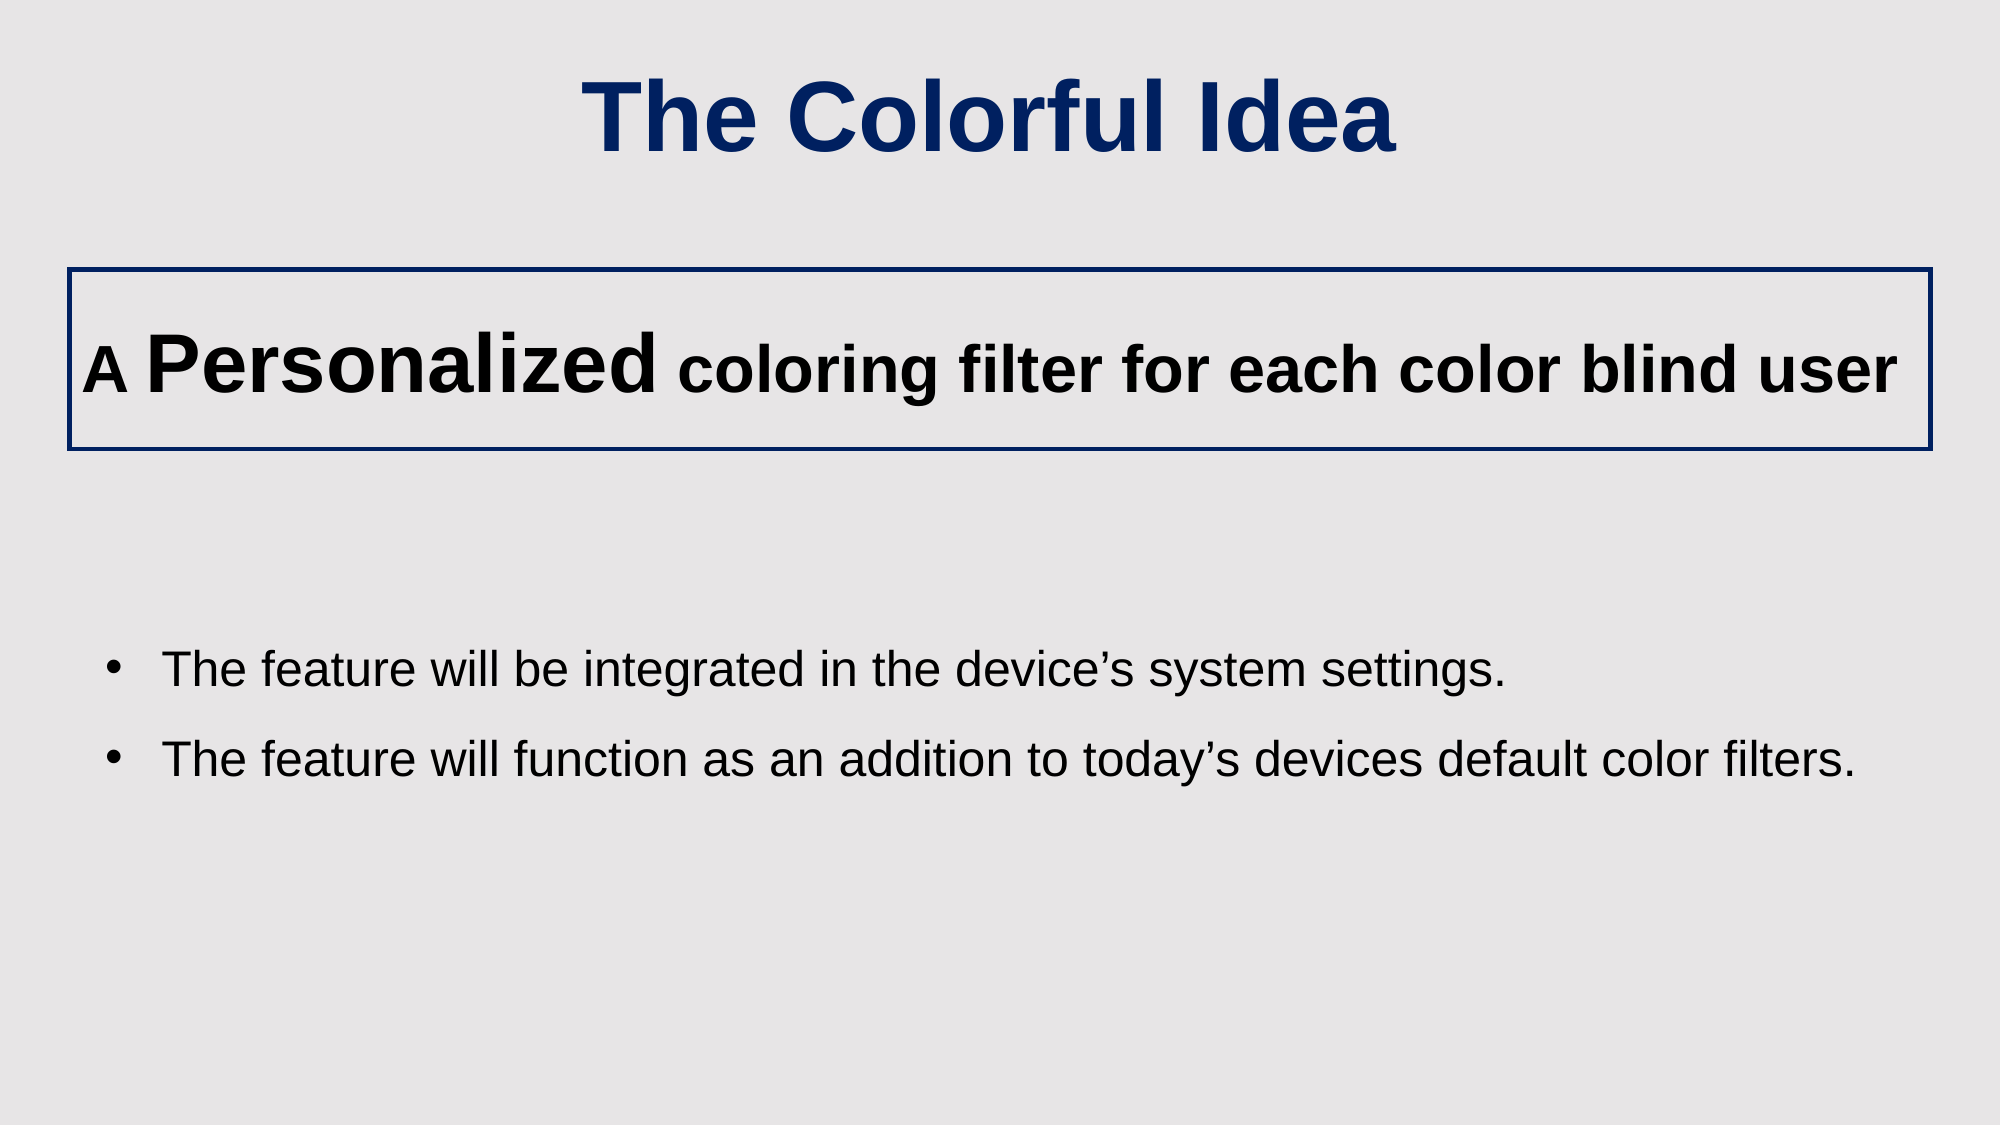

The Colorful Idea

A Personalized coloring filter for each color blind user
The feature will be integrated in the device’s system settings.
The feature will function as an addition to today’s devices default color filters.